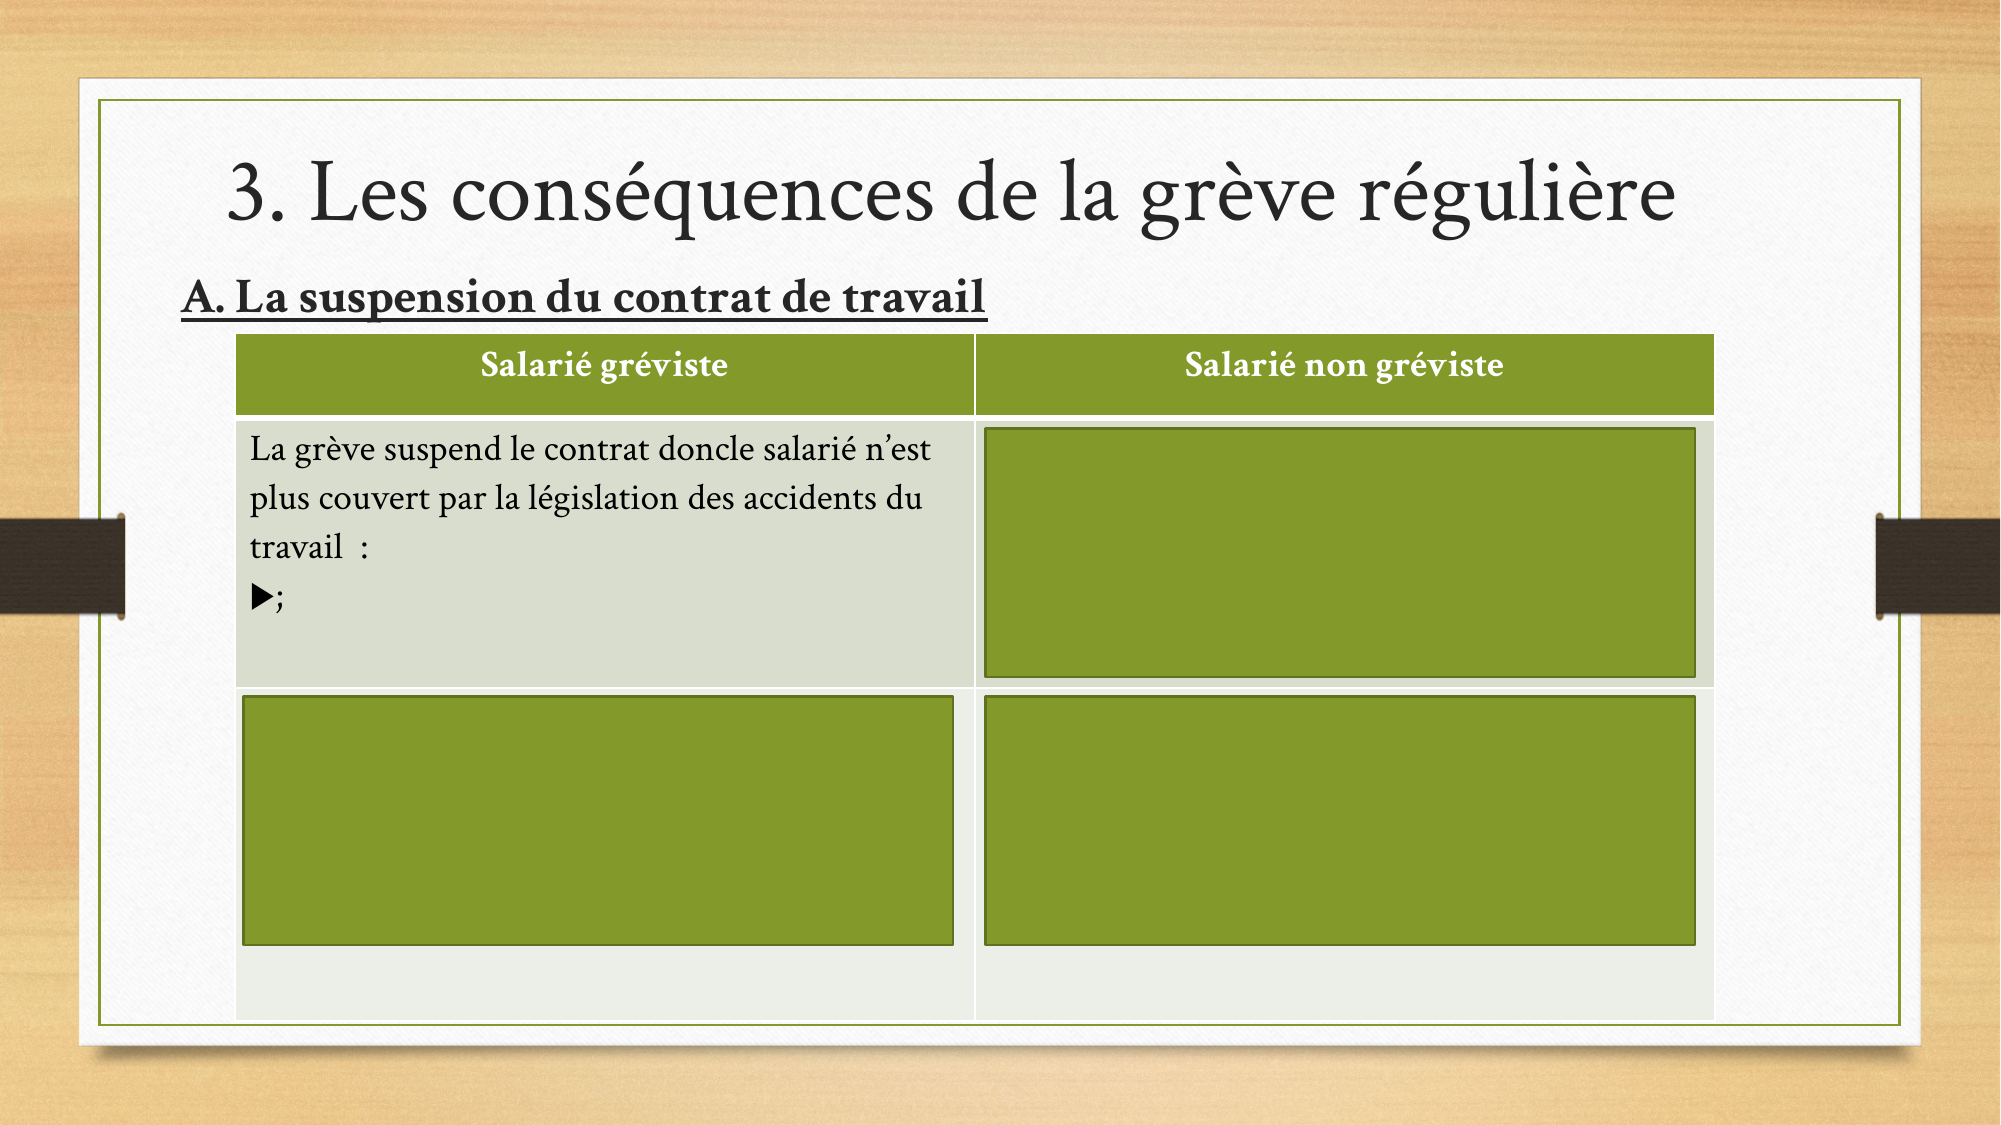

3. Les conséquences de la grève régulière
A. La suspension du contrat de travail

| Salarié gréviste | Salarié non gréviste |
| --- | --- |
| La grève suspend le contrat doncle salarié n’est plus couvert par la législation des accidents du travail : ▶; | Les non-grévistes ne sont pas en principe touchés par la grève et leur contrat de travail ainsi que toutes les obligations de ce dernier restent maintenus. |
| la grève n’est pas un temps de travail effectif ce qui impacte sur le calcul des congés payés. À la fin de la grève, le salarié reprendra son emploi sans qu’aucune récupération ne puisse lui être imposée. | L’employeur peut, en cas d’impossibilité de leur fournir du travail en raison de la grève, invoquer à leur encontre la force majeure ou le lock-out ce qui aura pour effet de suspendre leur contrat. |